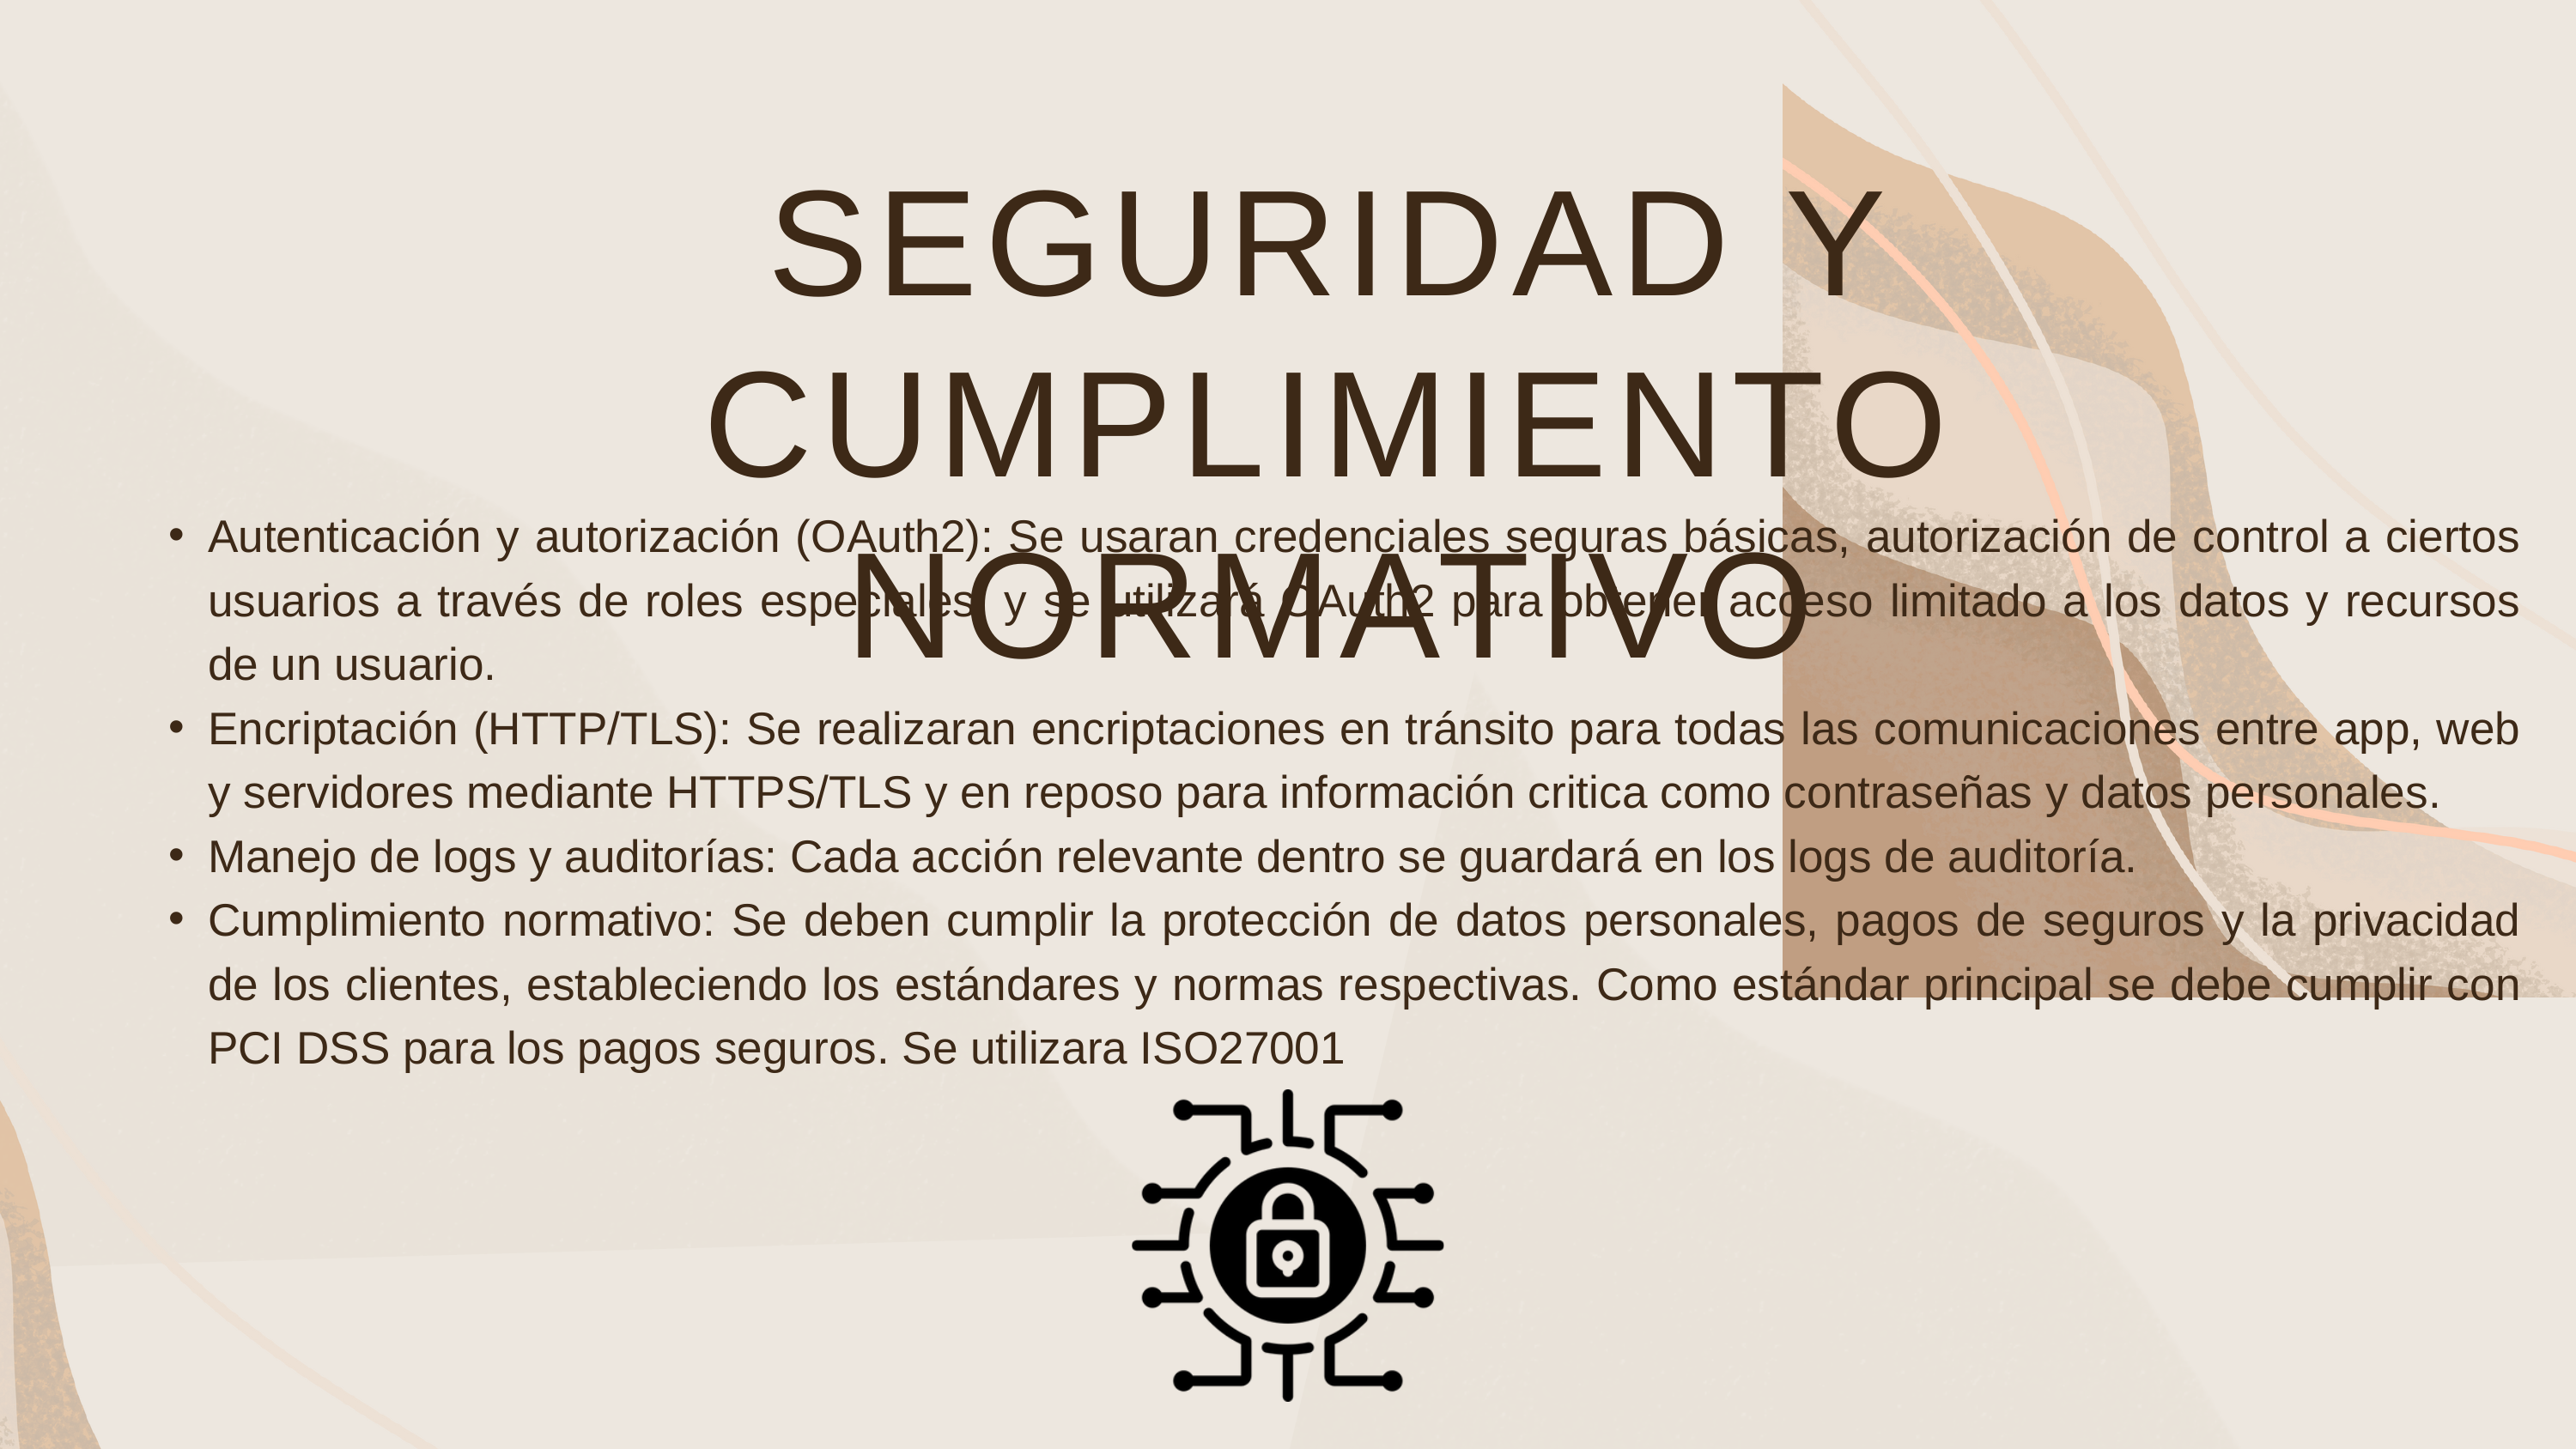

SEGURIDAD Y CUMPLIMIENTO NORMATIVO

Autenticación y autorización (OAuth2): Se usaran credenciales seguras básicas, autorización de control a ciertos usuarios a través de roles especiales, y se utilizará OAuth2 para obtener acceso limitado a los datos y recursos de un usuario.
Encriptación (HTTP/TLS): Se realizaran encriptaciones en tránsito para todas las comunicaciones entre app, web y servidores mediante HTTPS/TLS y en reposo para información critica como contraseñas y datos personales.
Manejo de logs y auditorías: Cada acción relevante dentro se guardará en los logs de auditoría.
Cumplimiento normativo: Se deben cumplir la protección de datos personales, pagos de seguros y la privacidad de los clientes, estableciendo los estándares y normas respectivas. Como estándar principal se debe cumplir con PCI DSS para los pagos seguros. Se utilizara ISO27001